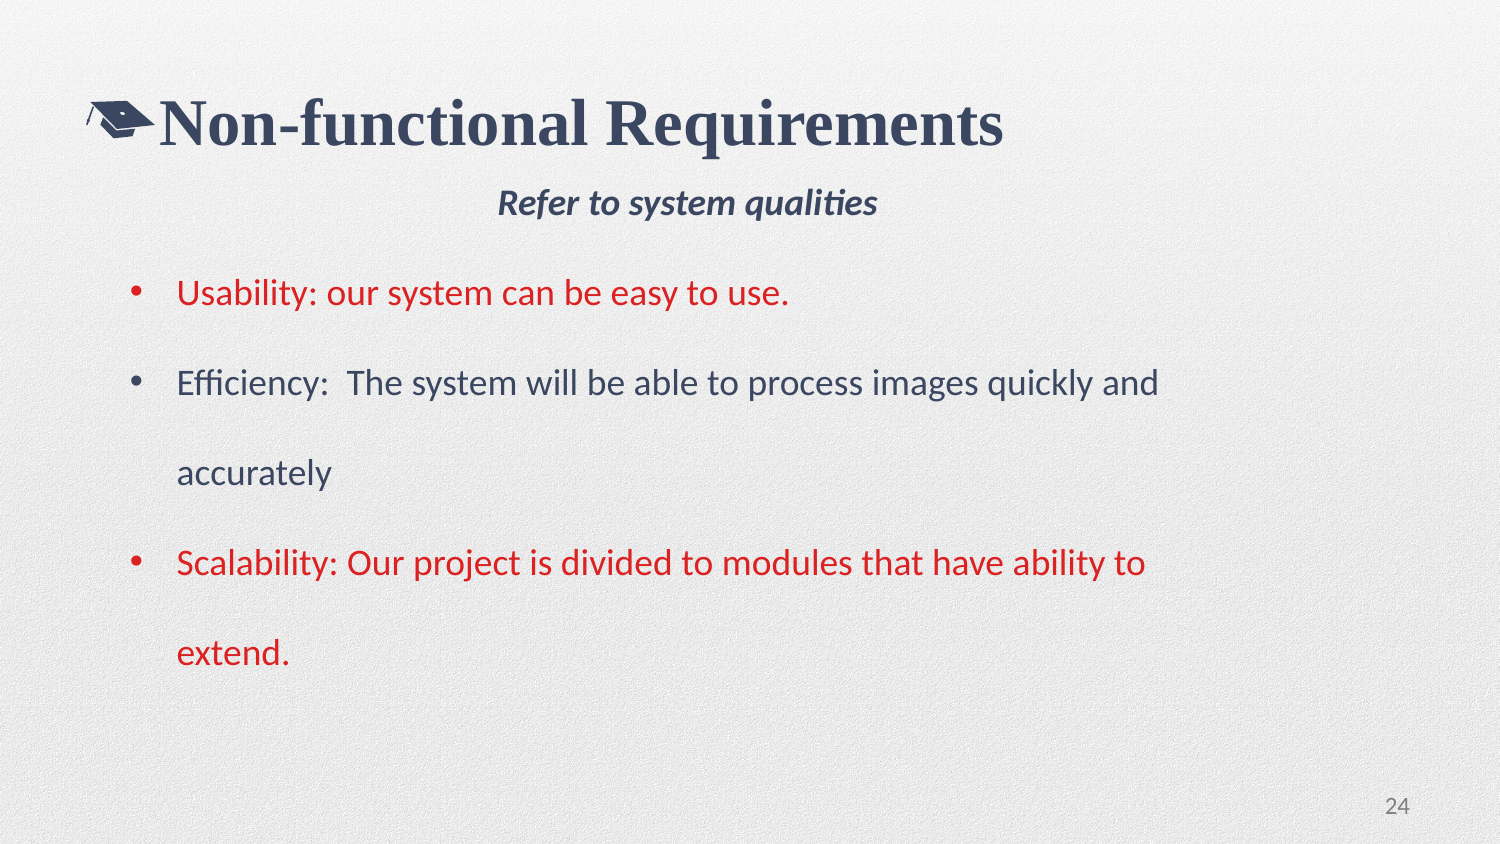

Non-functional Requirements

Refer to system qualities
Usability: our system can be easy to use.
Efficiency:  The system will be able to process images quickly and accurately
Scalability: Our project is divided to modules that have ability to extend.

24